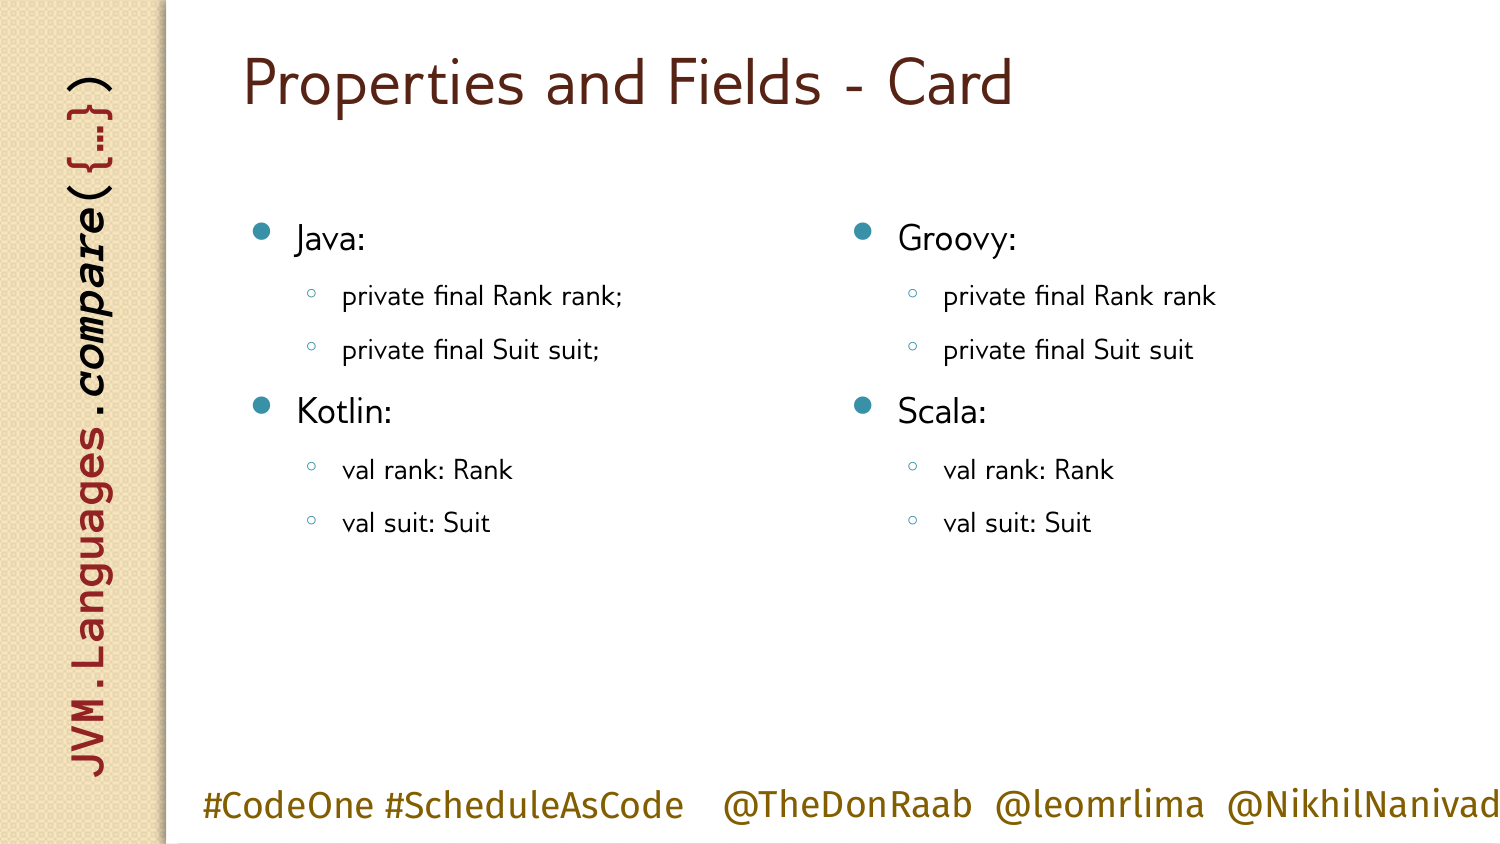

# Properties and Fields - Card
Java:
private final Rank rank;
private final Suit suit;
Kotlin:
val rank: Rank
val suit: Suit

Groovy:
private final Rank rank
private final Suit suit
Scala:
val rank: Rank
val suit: Suit